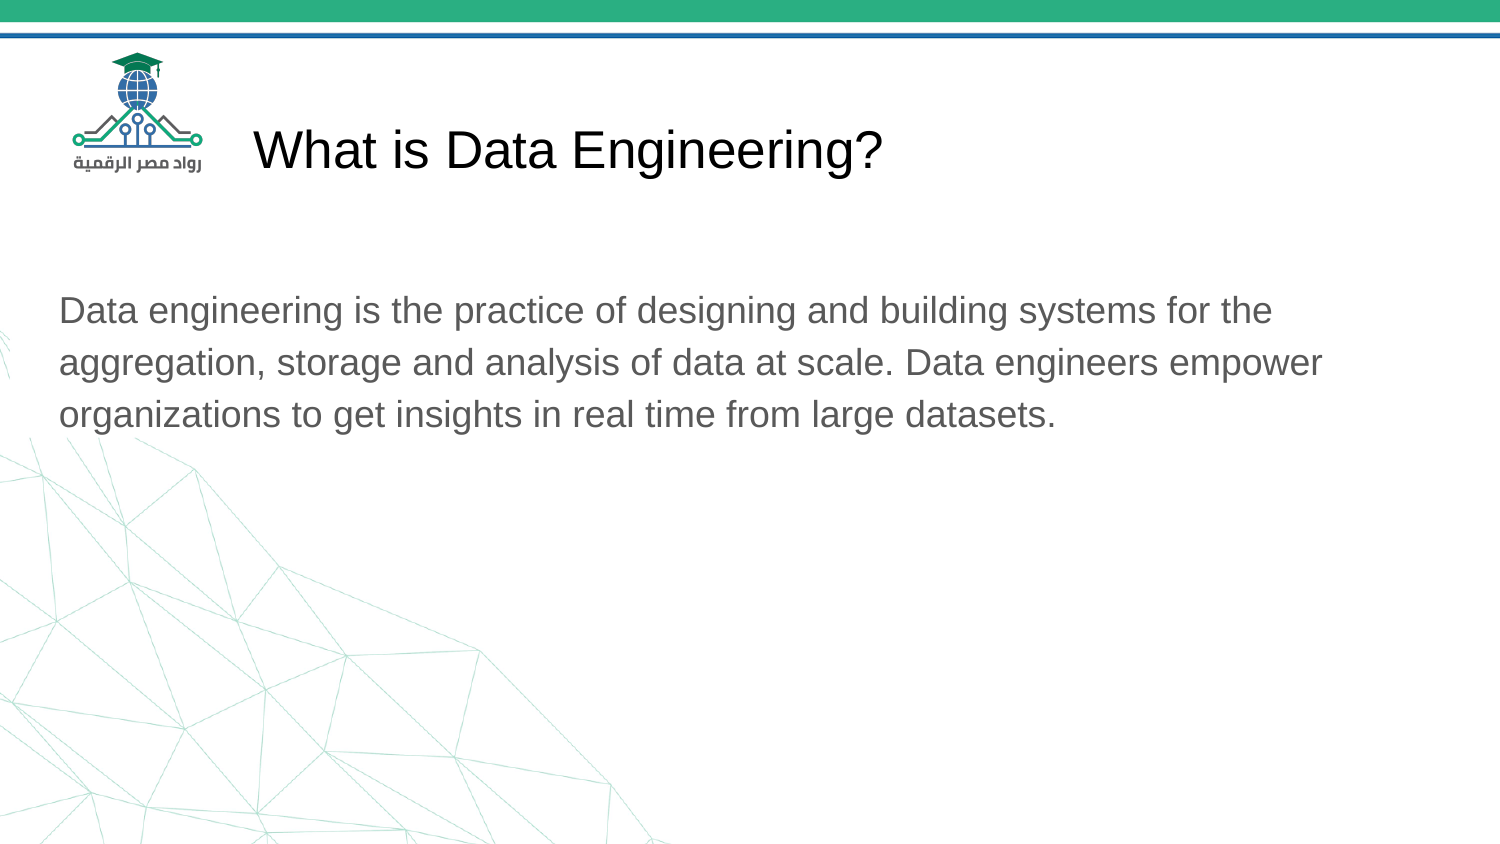

# What is Data Engineering?
Data engineering is the practice of designing and building systems for the aggregation, storage and analysis of data at scale. Data engineers empower organizations to get insights in real time from large datasets.